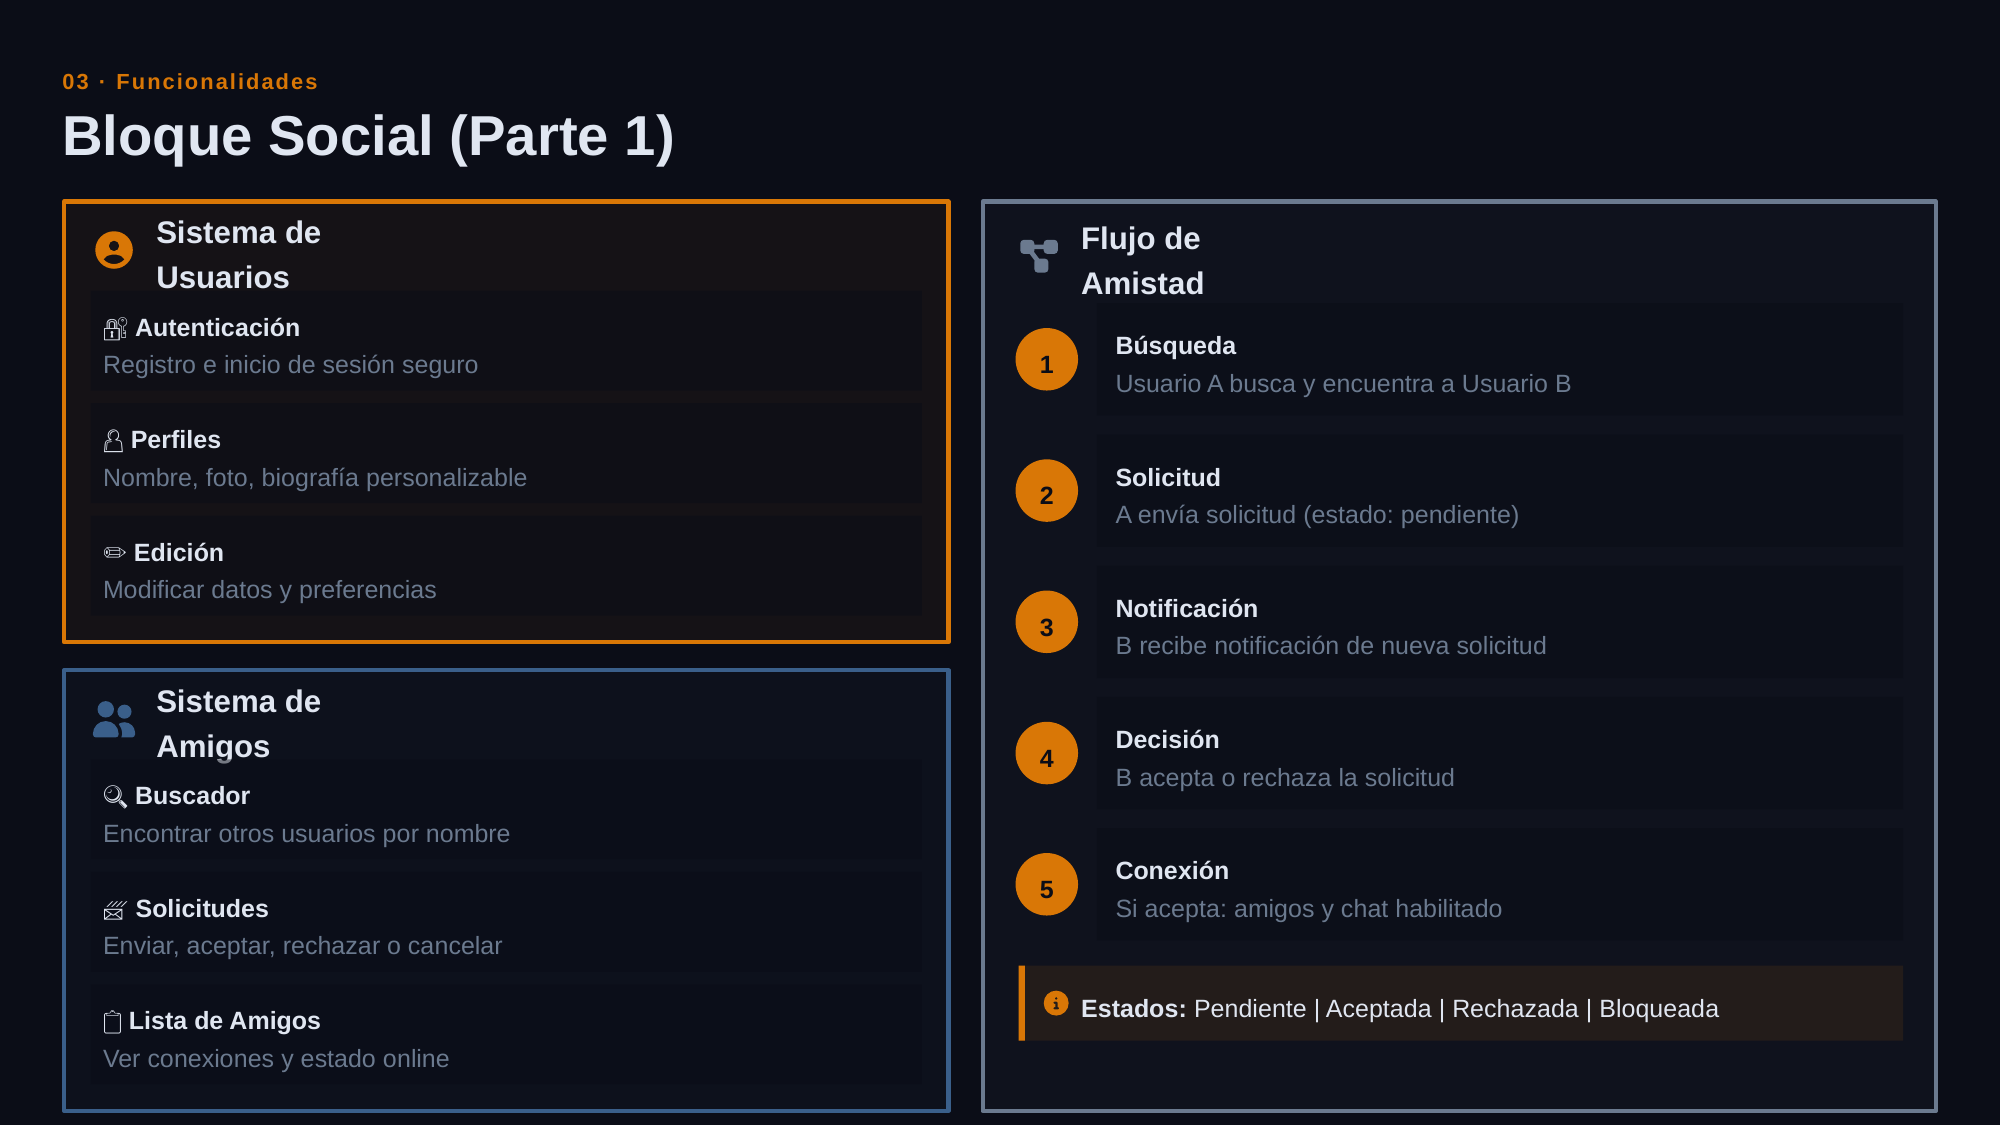

03 · Funcionalidades
Bloque Social (Parte 1)

Sistema de Usuarios

Flujo de Amistad

🔐 Autenticación

Búsqueda
1

Registro e inicio de sesión seguro
Usuario A busca y encuentra a Usuario B

👤 Perfiles

Nombre, foto, biografía personalizable
Solicitud
2

A envía solicitud (estado: pendiente)

✏️ Edición
Modificar datos y preferencias

Notificación
3

B recibe notificación de nueva solicitud

Sistema de Amigos

Decisión
4

B acepta o rechaza la solicitud

🔍 Buscador
Encontrar otros usuarios por nombre

Conexión
5

📨 Solicitudes
Si acepta: amigos y chat habilitado
Enviar, aceptar, rechazar o cancelar

Estados: Pendiente | Aceptada | Rechazada | Bloqueada

📋 Lista de Amigos
Ver conexiones y estado online